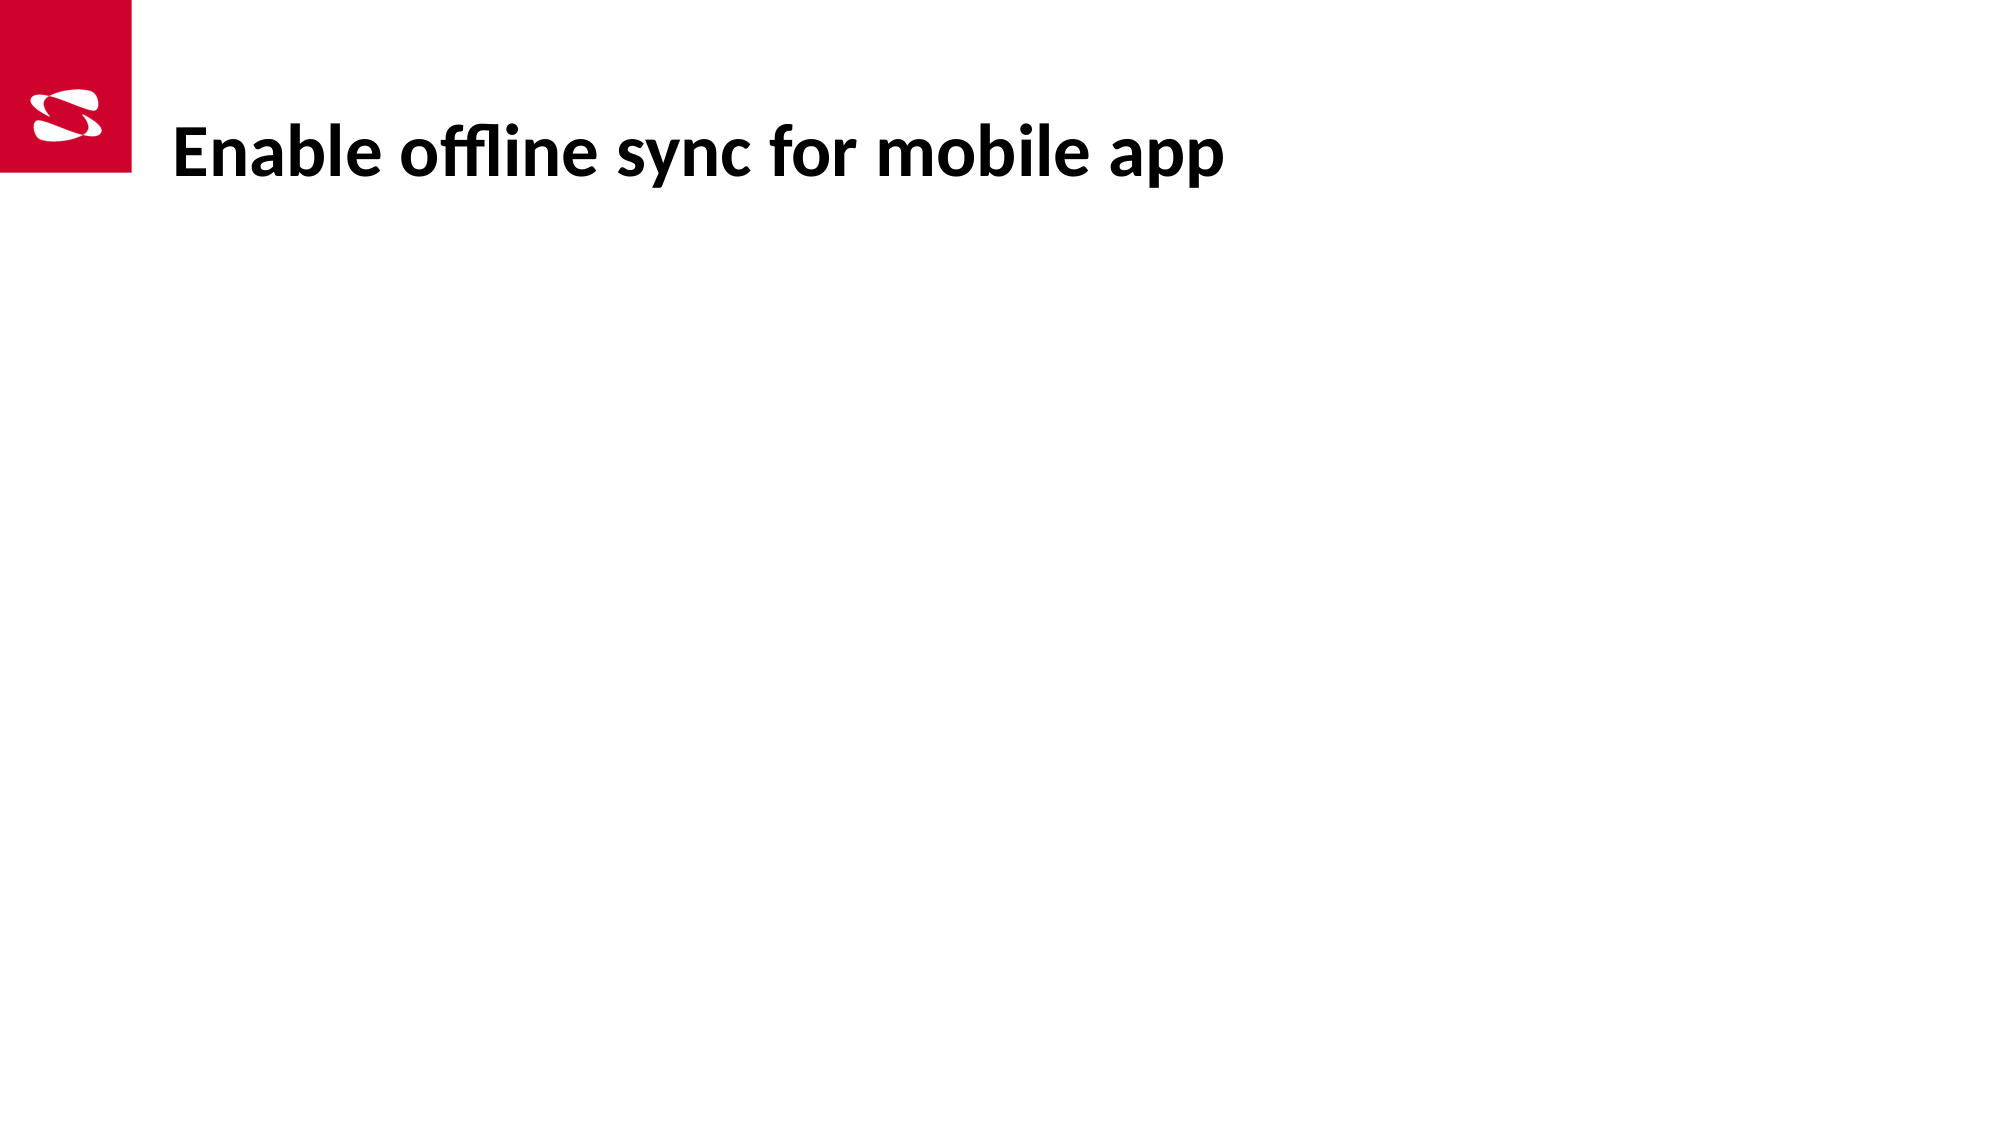

# Enable offline sync for mobile app